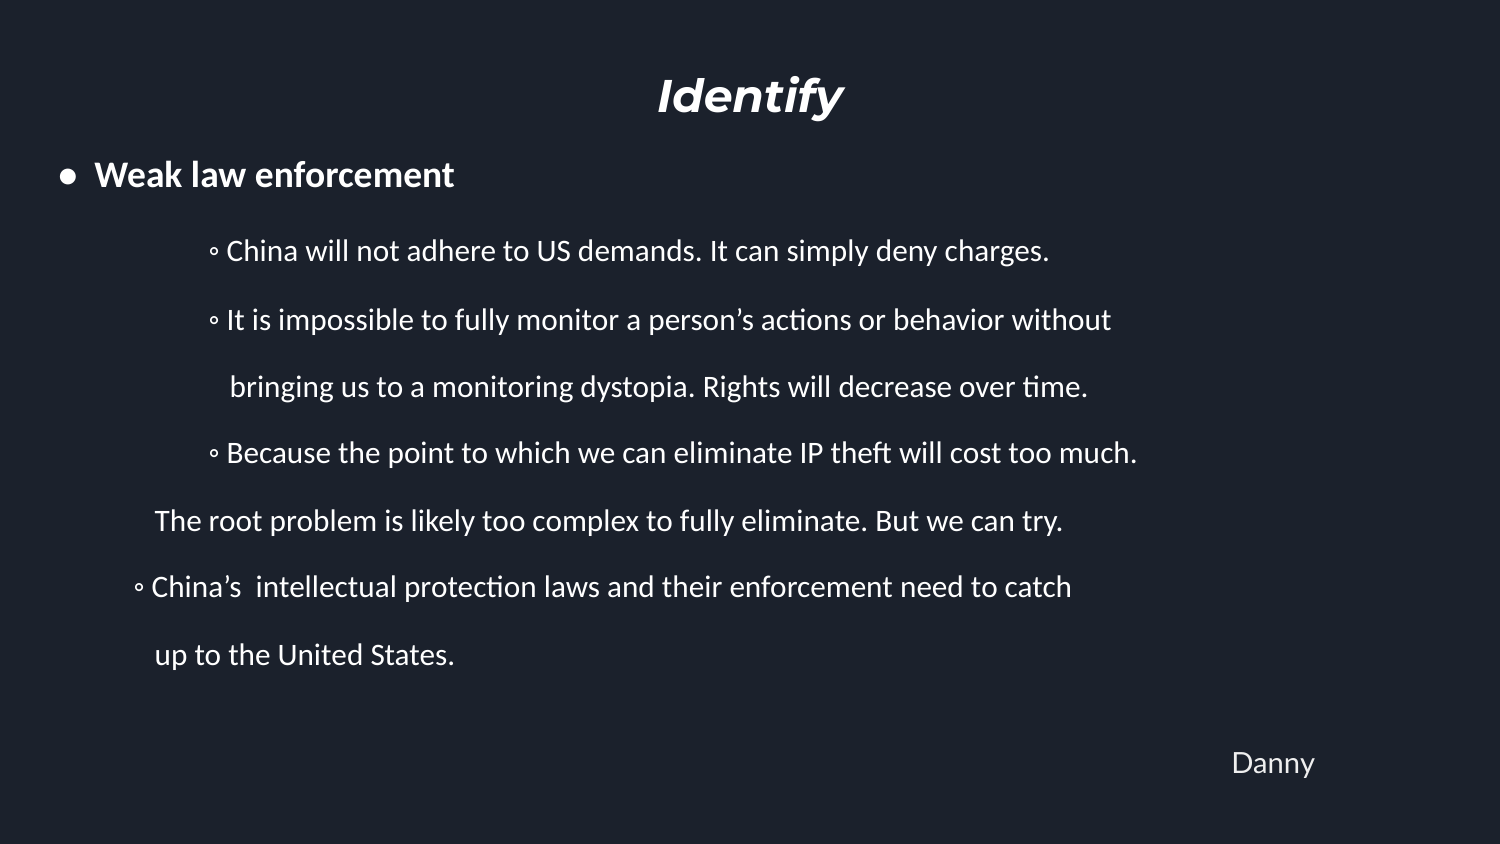

# Identify
•  Weak law enforcement
	◦ China will not adhere to US demands. It can simply deny charges.
	◦ It is impossible to fully monitor a person’s actions or behavior without
	   bringing us to a monitoring dystopia. Rights will decrease over time.
	◦ Because the point to which we can eliminate IP theft will cost too much.
   The root problem is likely too complex to fully eliminate. But we can try.
◦ China’s  intellectual protection laws and their enforcement need to catch
   up to the United States.

Danny